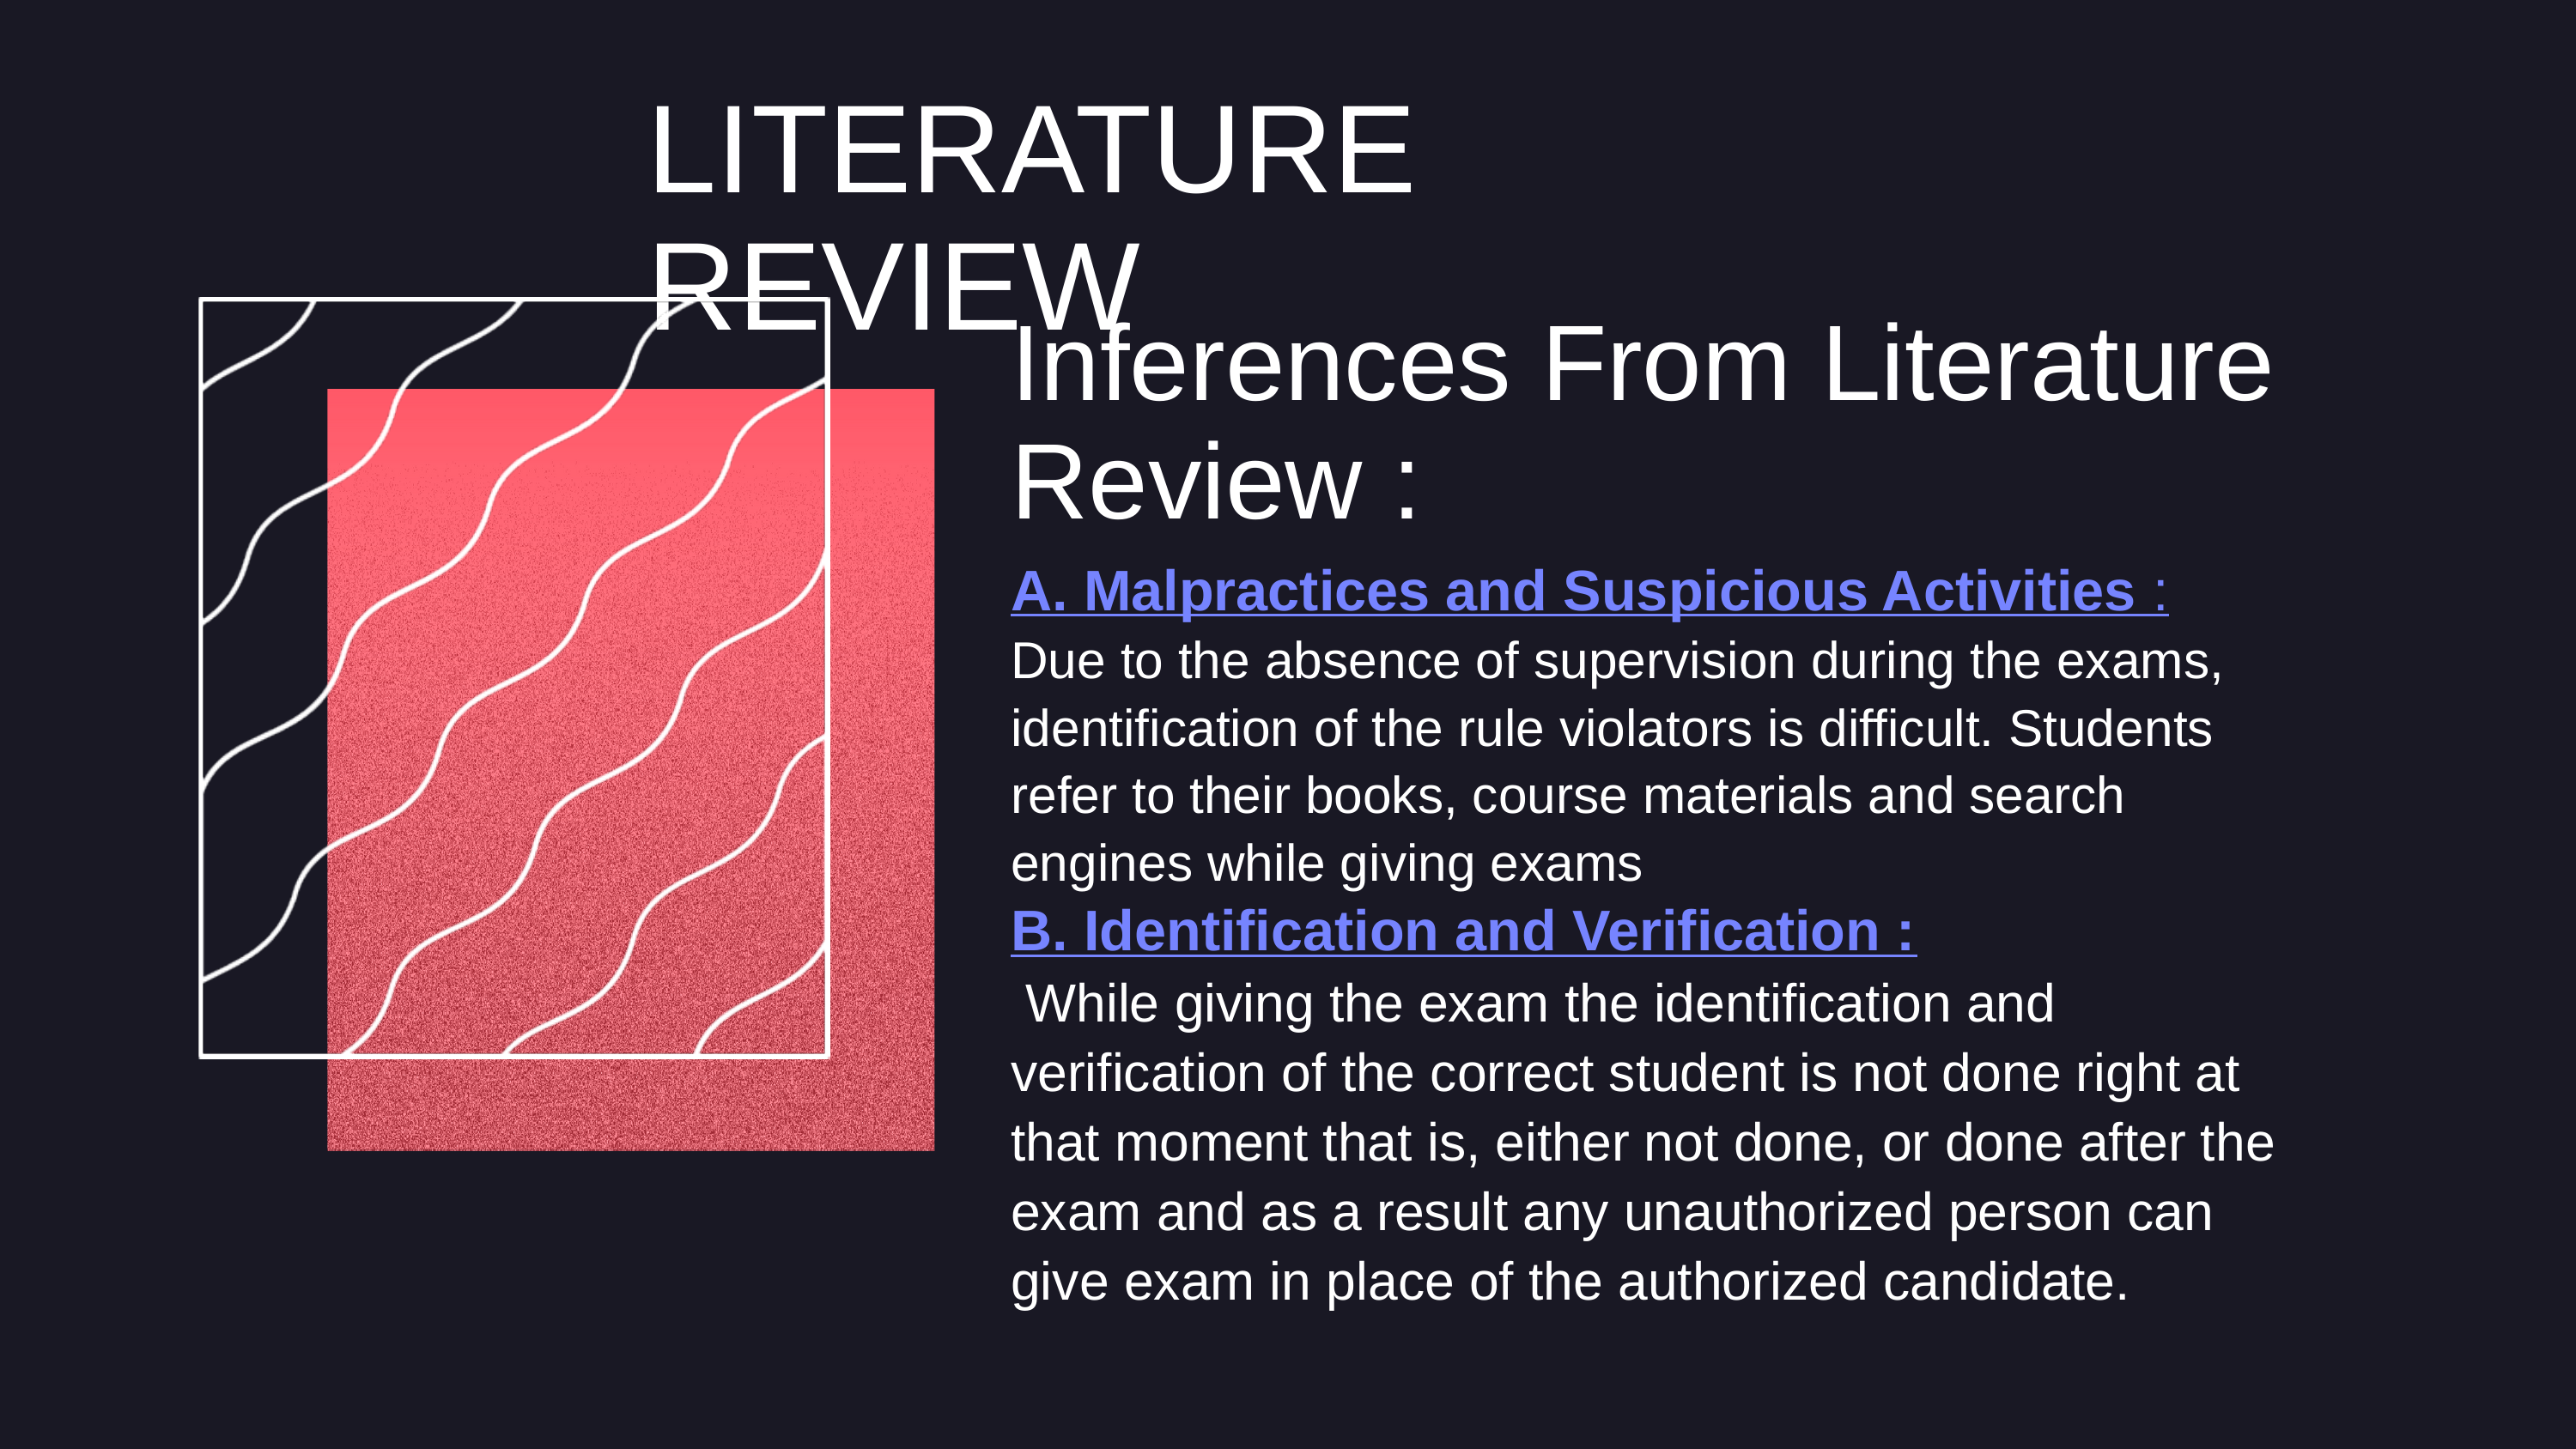

LITERATURE REVIEW

Inferences From Literature Review :
A. Malpractices and Suspicious Activities :
Due to the absence of supervision during the exams, identification of the rule violators is difficult. Students refer to their books, course materials and search engines while giving exams
B. Identification and Verification :
 While giving the exam the identification and verification of the correct student is not done right at that moment that is, either not done, or done after the exam and as a result any unauthorized person can give exam in place of the authorized candidate.